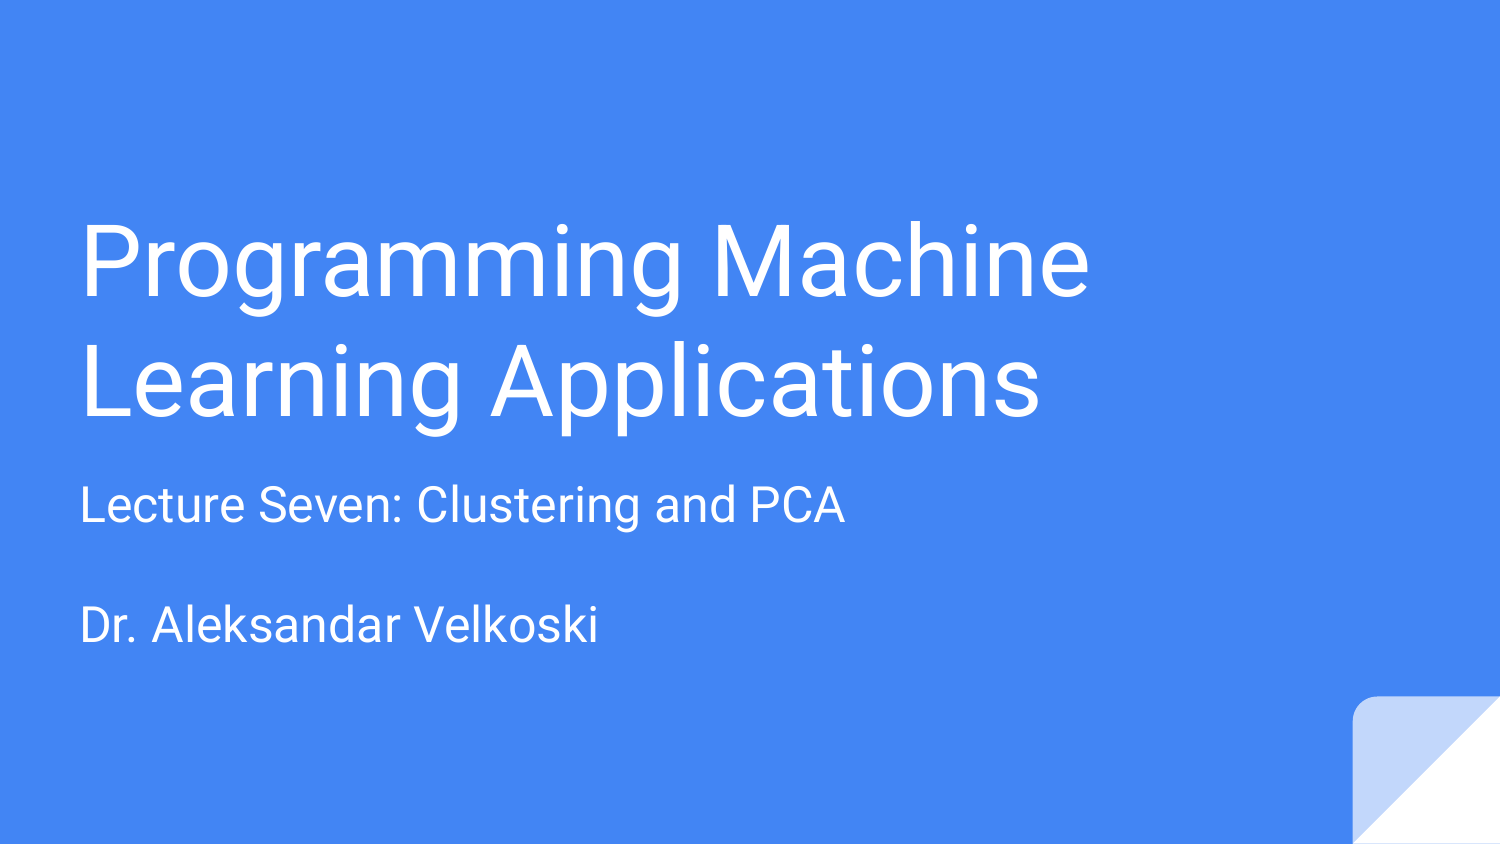

# Programming Machine Learning Applications
Lecture Seven: Clustering and PCA

Dr. Aleksandar Velkoski